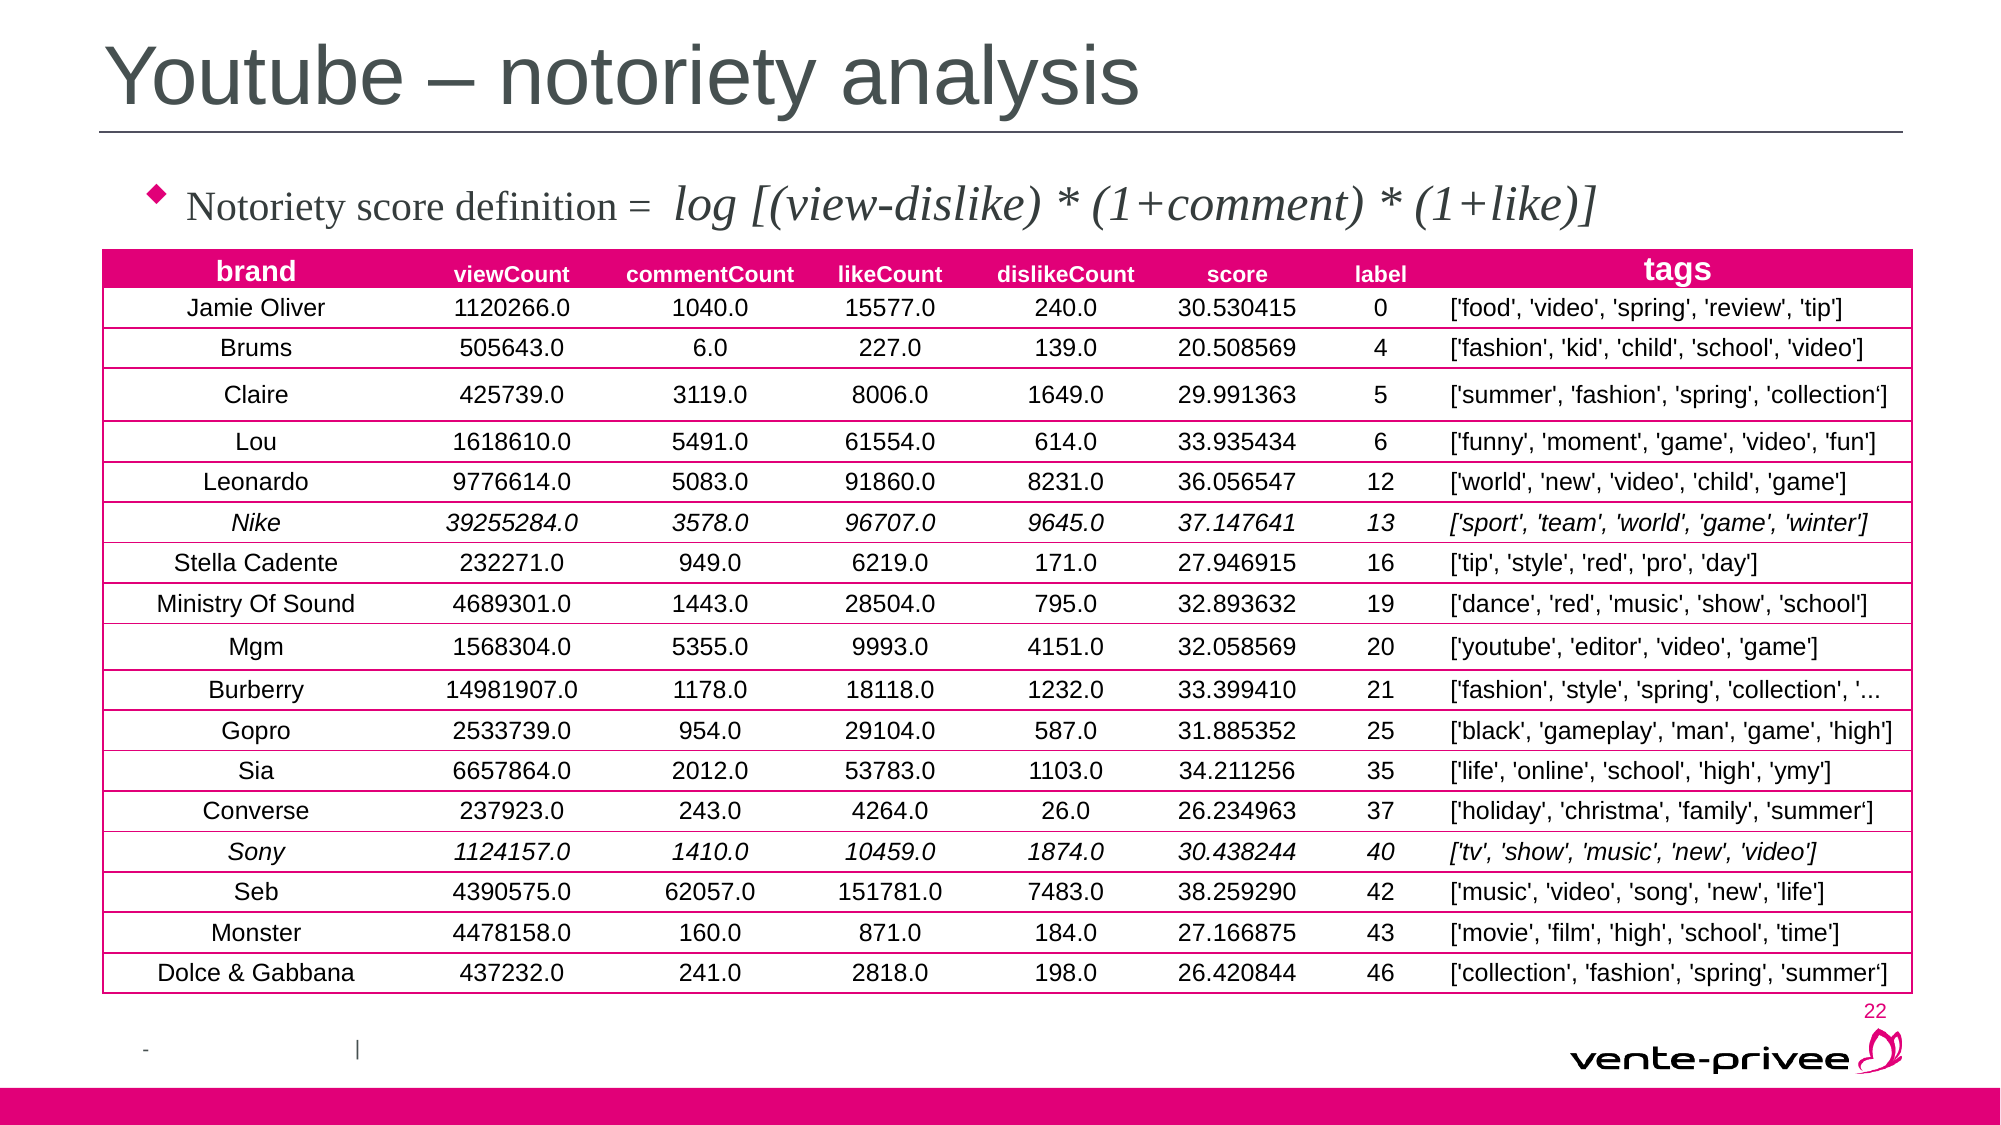

Youtube – notoriety analysis
Notoriety score definition =  log [(view-dislike) * (1+comment) * (1+like)]
| brand | viewCount | commentCount | likeCount | dislikeCount | score | label | tags |
| --- | --- | --- | --- | --- | --- | --- | --- |
| Jamie Oliver | 1120266.0 | 1040.0 | 15577.0 | 240.0 | 30.530415 | 0 | ['food', 'video', 'spring', 'review', 'tip'] |
| Brums | 505643.0 | 6.0 | 227.0 | 139.0 | 20.508569 | 4 | ['fashion', 'kid', 'child', 'school', 'video'] |
| Claire | 425739.0 | 3119.0 | 8006.0 | 1649.0 | 29.991363 | 5 | ['summer', 'fashion', 'spring', 'collection‘] |
| Lou | 1618610.0 | 5491.0 | 61554.0 | 614.0 | 33.935434 | 6 | ['funny', 'moment', 'game', 'video', 'fun'] |
| Leonardo | 9776614.0 | 5083.0 | 91860.0 | 8231.0 | 36.056547 | 12 | ['world', 'new', 'video', 'child', 'game'] |
| Nike | 39255284.0 | 3578.0 | 96707.0 | 9645.0 | 37.147641 | 13 | ['sport', 'team', 'world', 'game', 'winter'] |
| Stella Cadente | 232271.0 | 949.0 | 6219.0 | 171.0 | 27.946915 | 16 | ['tip', 'style', 'red', 'pro', 'day'] |
| Ministry Of Sound | 4689301.0 | 1443.0 | 28504.0 | 795.0 | 32.893632 | 19 | ['dance', 'red', 'music', 'show', 'school'] |
| Mgm | 1568304.0 | 5355.0 | 9993.0 | 4151.0 | 32.058569 | 20 | ['youtube', 'editor', 'video', 'game'] |
| Burberry | 14981907.0 | 1178.0 | 18118.0 | 1232.0 | 33.399410 | 21 | ['fashion', 'style', 'spring', 'collection', '... |
| Gopro | 2533739.0 | 954.0 | 29104.0 | 587.0 | 31.885352 | 25 | ['black', 'gameplay', 'man', 'game', 'high'] |
| Sia | 6657864.0 | 2012.0 | 53783.0 | 1103.0 | 34.211256 | 35 | ['life', 'online', 'school', 'high', 'ymy'] |
| Converse | 237923.0 | 243.0 | 4264.0 | 26.0 | 26.234963 | 37 | ['holiday', 'christma', 'family', 'summer‘] |
| Sony | 1124157.0 | 1410.0 | 10459.0 | 1874.0 | 30.438244 | 40 | ['tv', 'show', 'music', 'new', 'video'] |
| Seb | 4390575.0 | 62057.0 | 151781.0 | 7483.0 | 38.259290 | 42 | ['music', 'video', 'song', 'new', 'life'] |
| Monster | 4478158.0 | 160.0 | 871.0 | 184.0 | 27.166875 | 43 | ['movie', 'film', 'high', 'school', 'time'] |
| Dolce & Gabbana | 437232.0 | 241.0 | 2818.0 | 198.0 | 26.420844 | 46 | ['collection', 'fashion', 'spring', 'summer‘] |
22